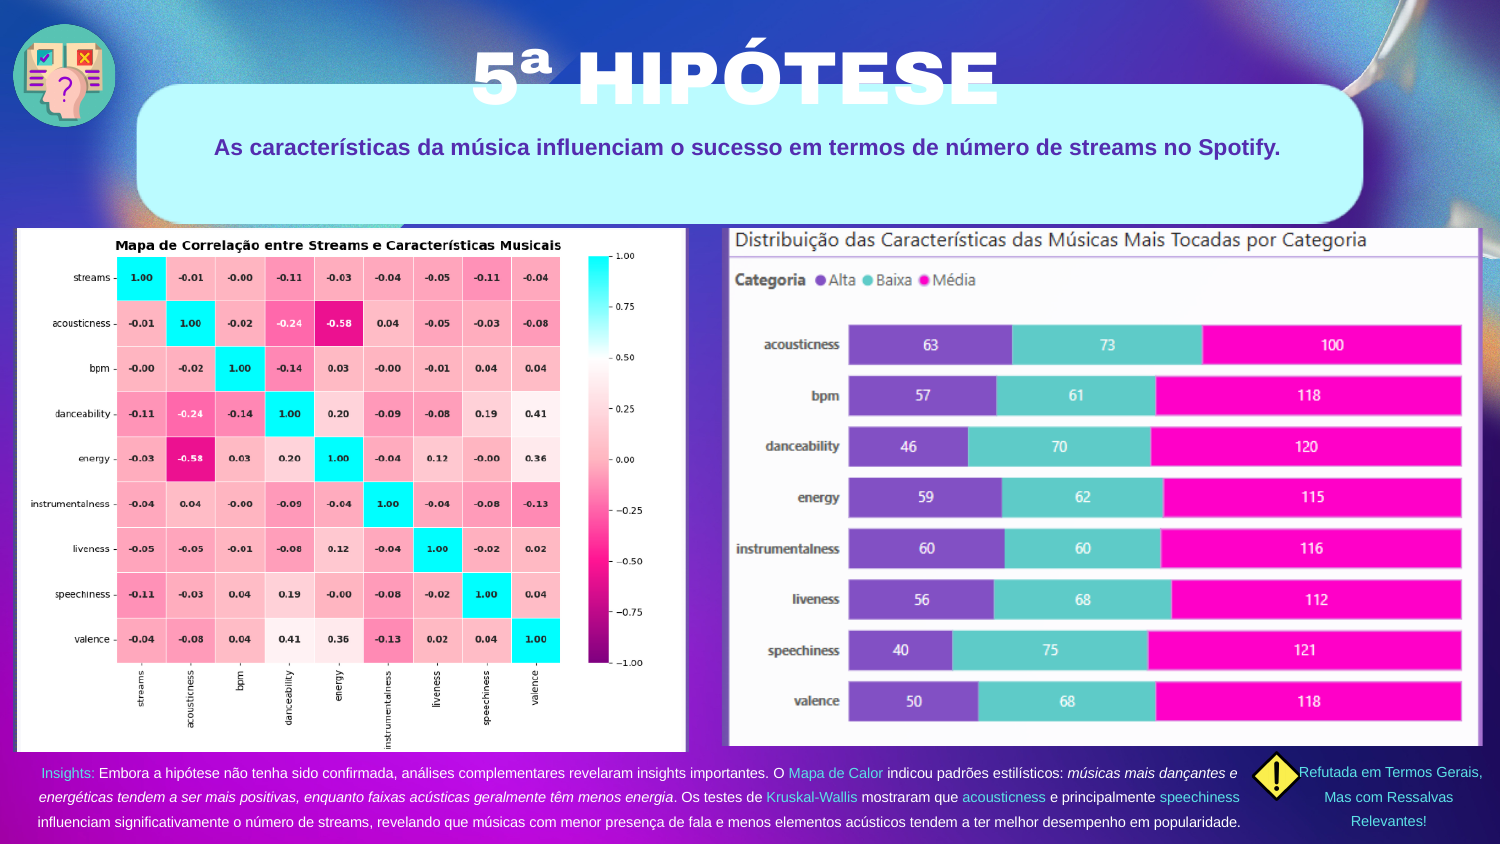

5ª HIPÓTESE

As características da música influenciam o sucesso em termos de número de streams no Spotify.

 Refutada em Termos Gerais, Mas com Ressalvas Relevantes!

Insights: Embora a hipótese não tenha sido confirmada, análises complementares revelaram insights importantes. O Mapa de Calor indicou padrões estilísticos: músicas mais dançantes e energéticas tendem a ser mais positivas, enquanto faixas acústicas geralmente têm menos energia. Os testes de Kruskal-Wallis mostraram que acousticness e principalmente speechiness influenciam significativamente o número de streams, revelando que músicas com menor presença de fala e menos elementos acústicos tendem a ter melhor desempenho em popularidade.